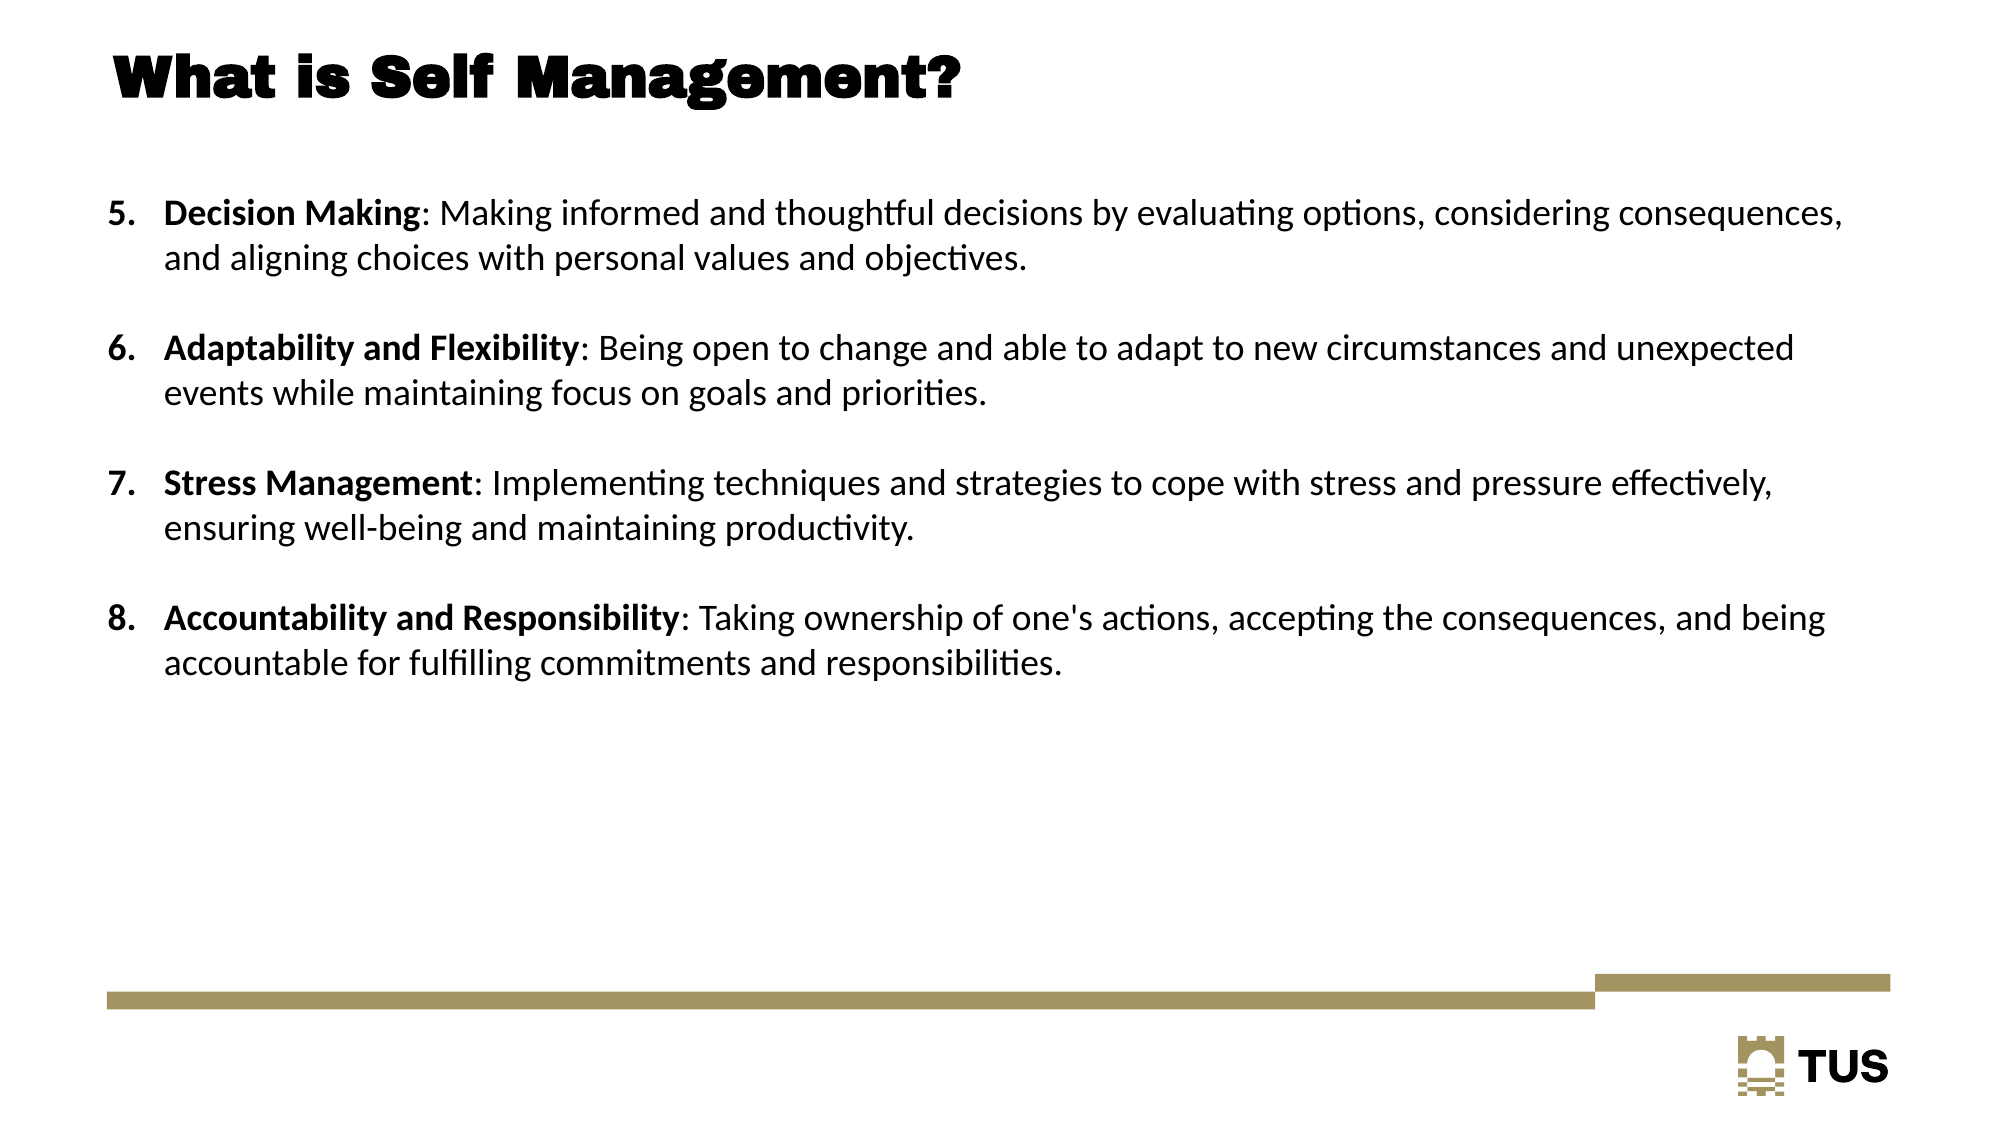

# What is Self Management?

Decision Making: Making informed and thoughtful decisions by evaluating options, considering consequences, and aligning choices with personal values and objectives.

Adaptability and Flexibility: Being open to change and able to adapt to new circumstances and unexpected events while maintaining focus on goals and priorities.

Stress Management: Implementing techniques and strategies to cope with stress and pressure effectively, ensuring well-being and maintaining productivity.

Accountability and Responsibility: Taking ownership of one's actions, accepting the consequences, and being accountable for fulfilling commitments and responsibilities.